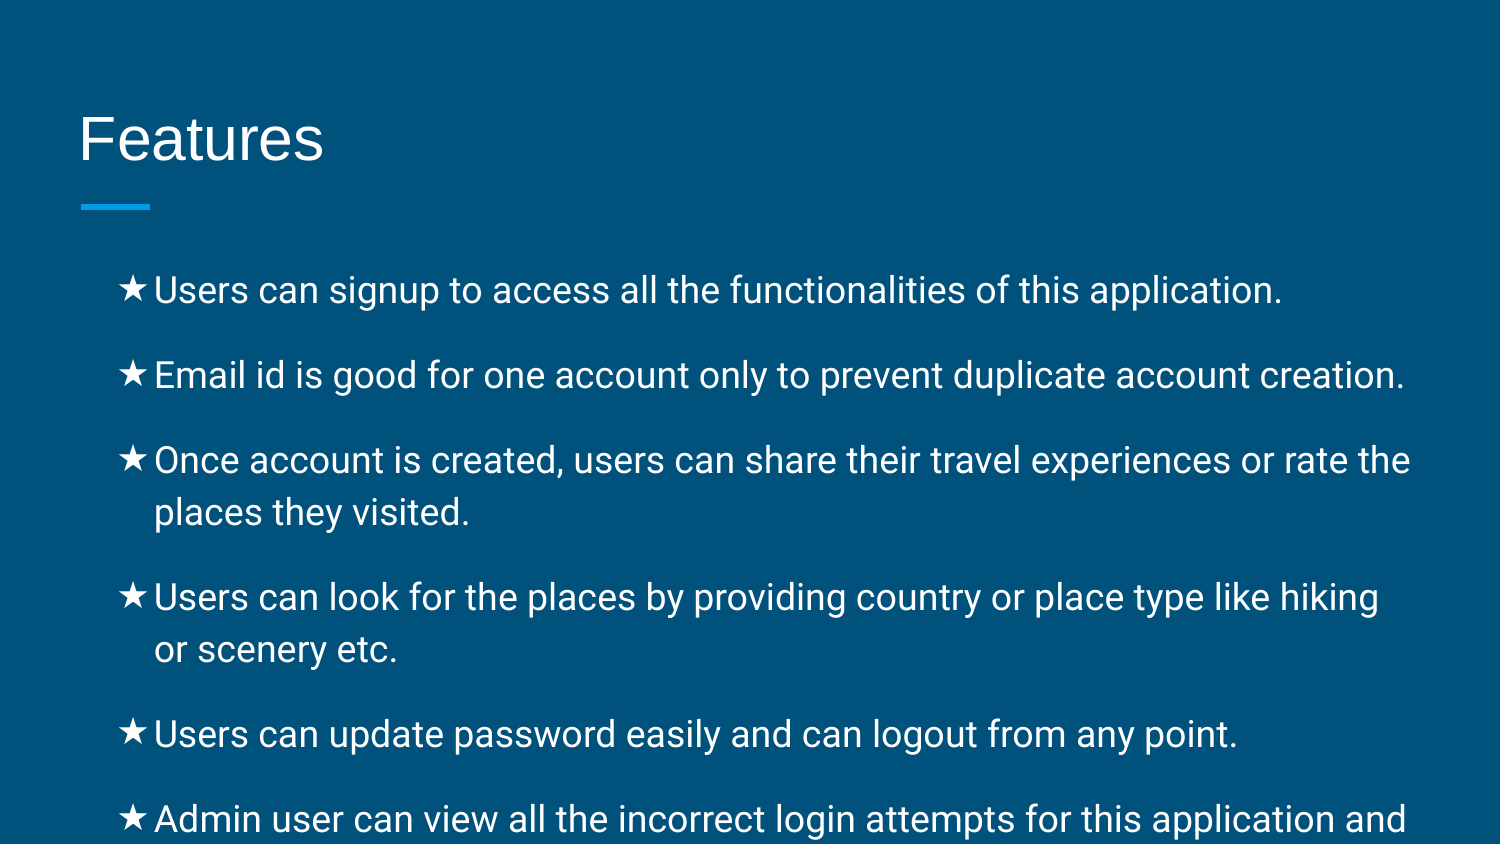

# Features
Users can signup to access all the functionalities of this application.
Email id is good for one account only to prevent duplicate account creation.
Once account is created, users can share their travel experiences or rate the places they visited.
Users can look for the places by providing country or place type like hiking or scenery etc.
Users can update password easily and can logout from any point.
Admin user can view all the incorrect login attempts for this application and all the user information who tried to access.